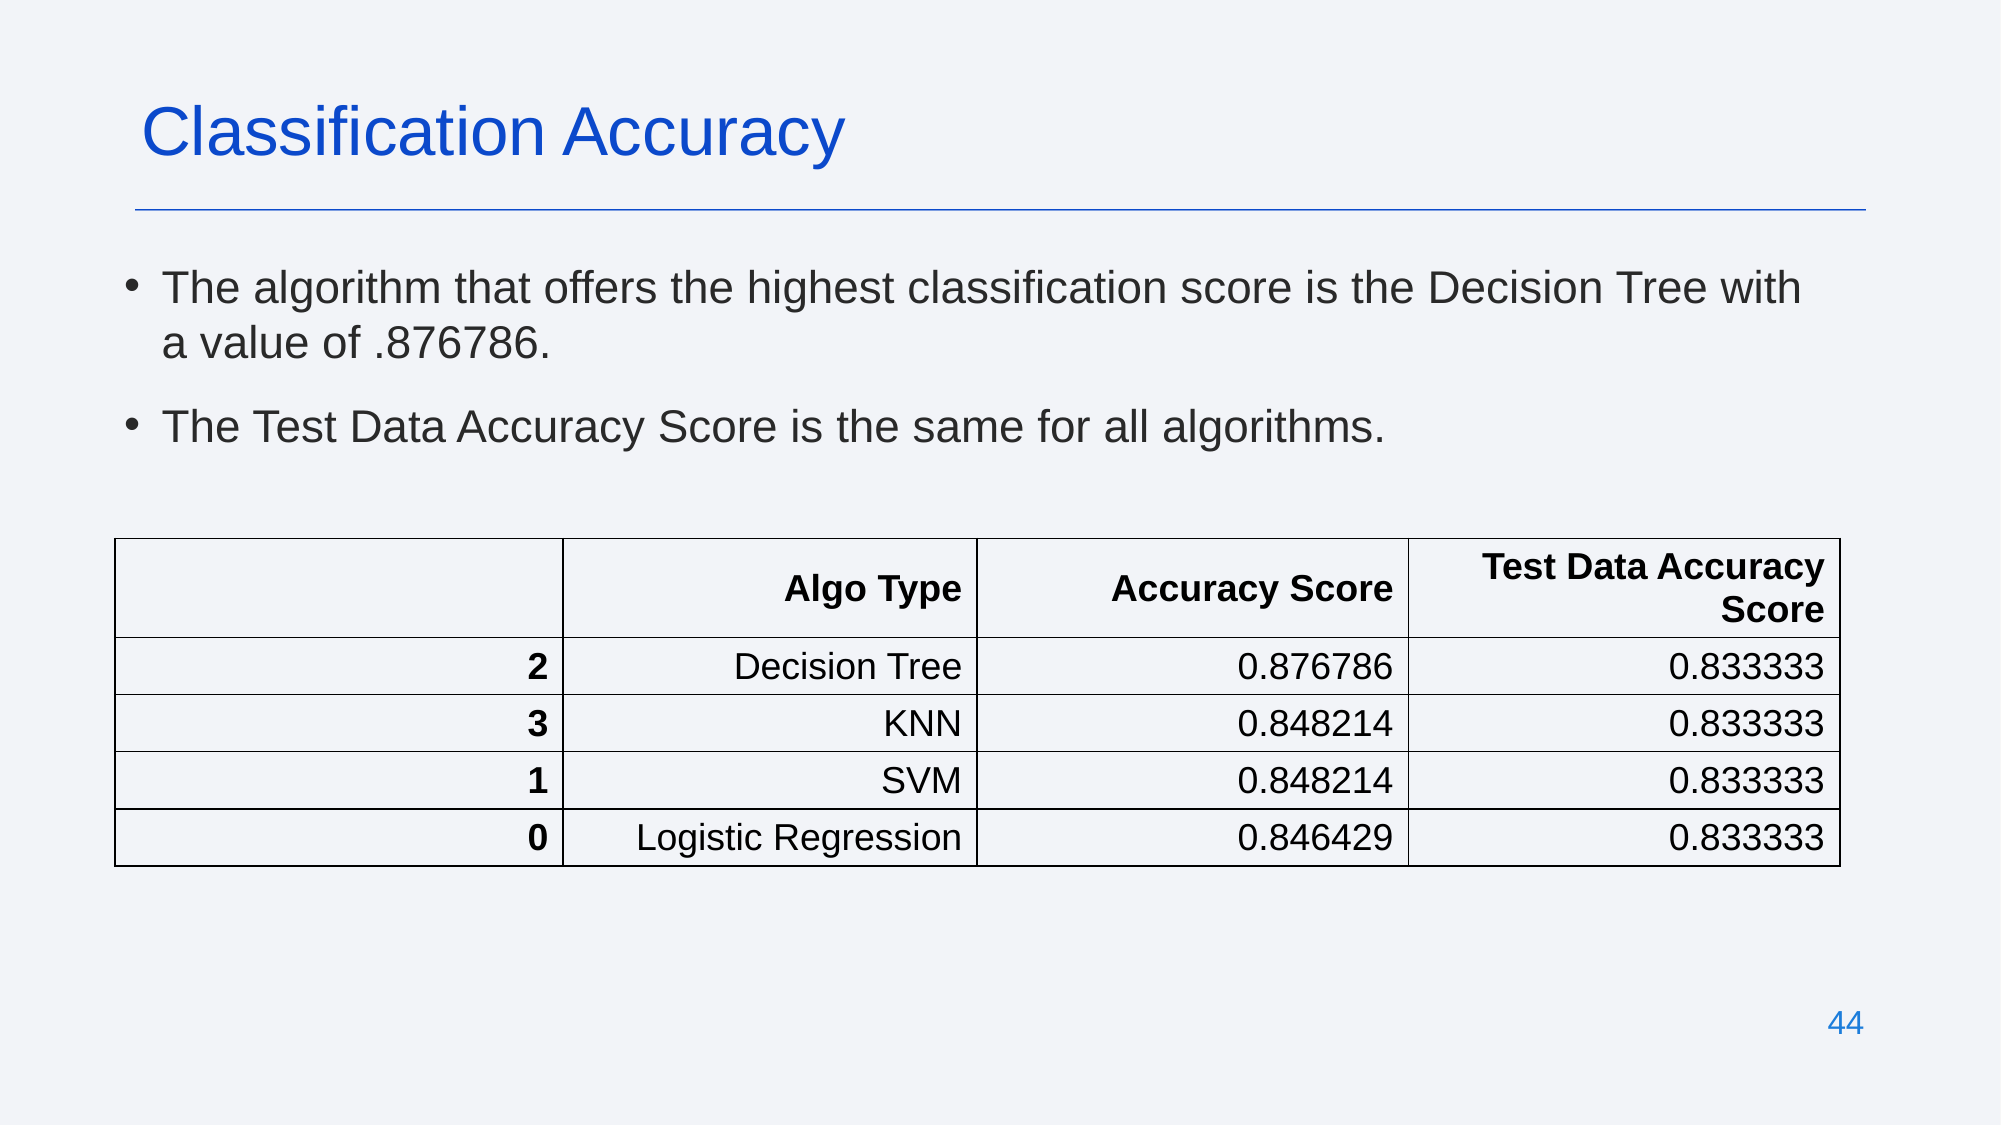

Classification Accuracy
The algorithm that offers the highest classification score is the Decision Tree with a value of .876786.
The Test Data Accuracy Score is the same for all algorithms.
|  | Algo Type | Accuracy Score | Test Data Accuracy Score |
| --- | --- | --- | --- |
| 2 | Decision Tree | 0.876786 | 0.833333 |
| 3 | KNN | 0.848214 | 0.833333 |
| 1 | SVM | 0.848214 | 0.833333 |
| 0 | Logistic Regression | 0.846429 | 0.833333 |
44